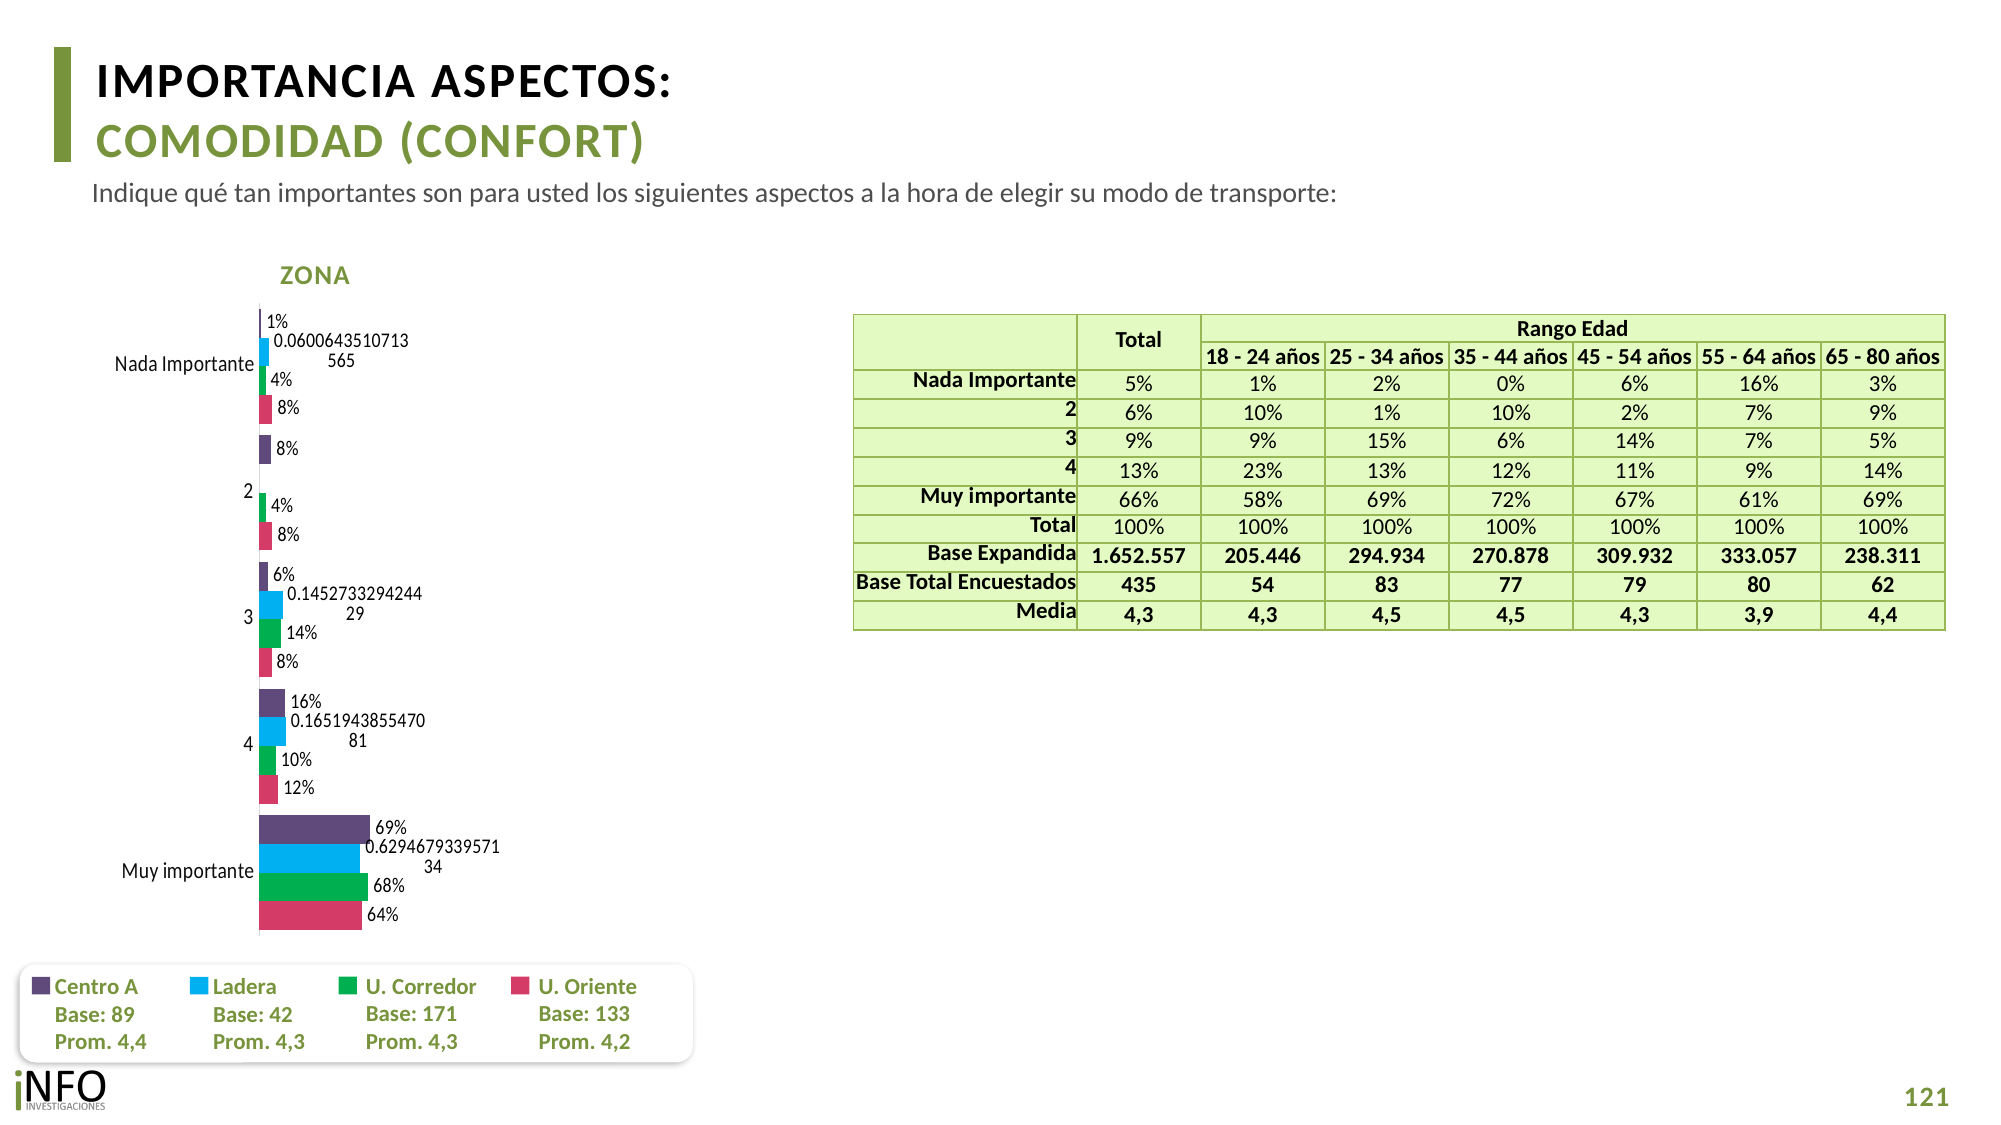

IMPORTANCIA ASPECTOS:
COMODIDAD (CONFORT)

Indique qué tan importantes son para usted los siguientes aspectos a la hora de elegir su modo de transporte:
ZONA

### Chart

| Category | CA | L | UC | UO |
|---|---|---|---|---|
| Nada Importante | 0.01318515067282251 | 0.06006435107135649 | 0.04013098003544455 | 0.08251751974421827 |
| 2 | 0.07645926818332309 | None | 0.04296805238682992 | 0.08209576532981505 |
| 3 | 0.05546748605951781 | 0.14527332942442903 | 0.135941765786854 | 0.0769636416775147 |
| 4 | 0.16347116980469775 | 0.16519438554708138 | 0.10312530041617979 | 0.1189939256559772 |
| Muy importante | 0.6914169252796402 | 0.6294679339571336 | 0.6778339013746928 | 0.6394291475924768 |
|  | Total | Rango Edad |  |  |  |  |  |
| --- | --- | --- | --- | --- | --- | --- | --- |
|  |  | 18 - 24 años | 25 - 34 años | 35 - 44 años | 45 - 54 años | 55 - 64 años | 65 - 80 años |
| Nada Importante | 5% | 1% | 2% | 0% | 6% | 16% | 3% |
| 2 | 6% | 10% | 1% | 10% | 2% | 7% | 9% |
| 3 | 9% | 9% | 15% | 6% | 14% | 7% | 5% |
| 4 | 13% | 23% | 13% | 12% | 11% | 9% | 14% |
| Muy importante | 66% | 58% | 69% | 72% | 67% | 61% | 69% |
| Total | 100% | 100% | 100% | 100% | 100% | 100% | 100% |
| Base Expandida | 1.652.557 | 205.446 | 294.934 | 270.878 | 309.932 | 333.057 | 238.311 |
| Base Total Encuestados | 435 | 54 | 83 | 77 | 79 | 80 | 62 |
| Media | 4,3 | 4,3 | 4,5 | 4,5 | 4,3 | 3,9 | 4,4 |
U. Corredor
Base: 171
Prom. 4,3
U. Oriente
Base: 133
Prom. 4,2

Centro A
Base: 89
Prom. 4,4
Ladera
Base: 42
Prom. 4,3

121